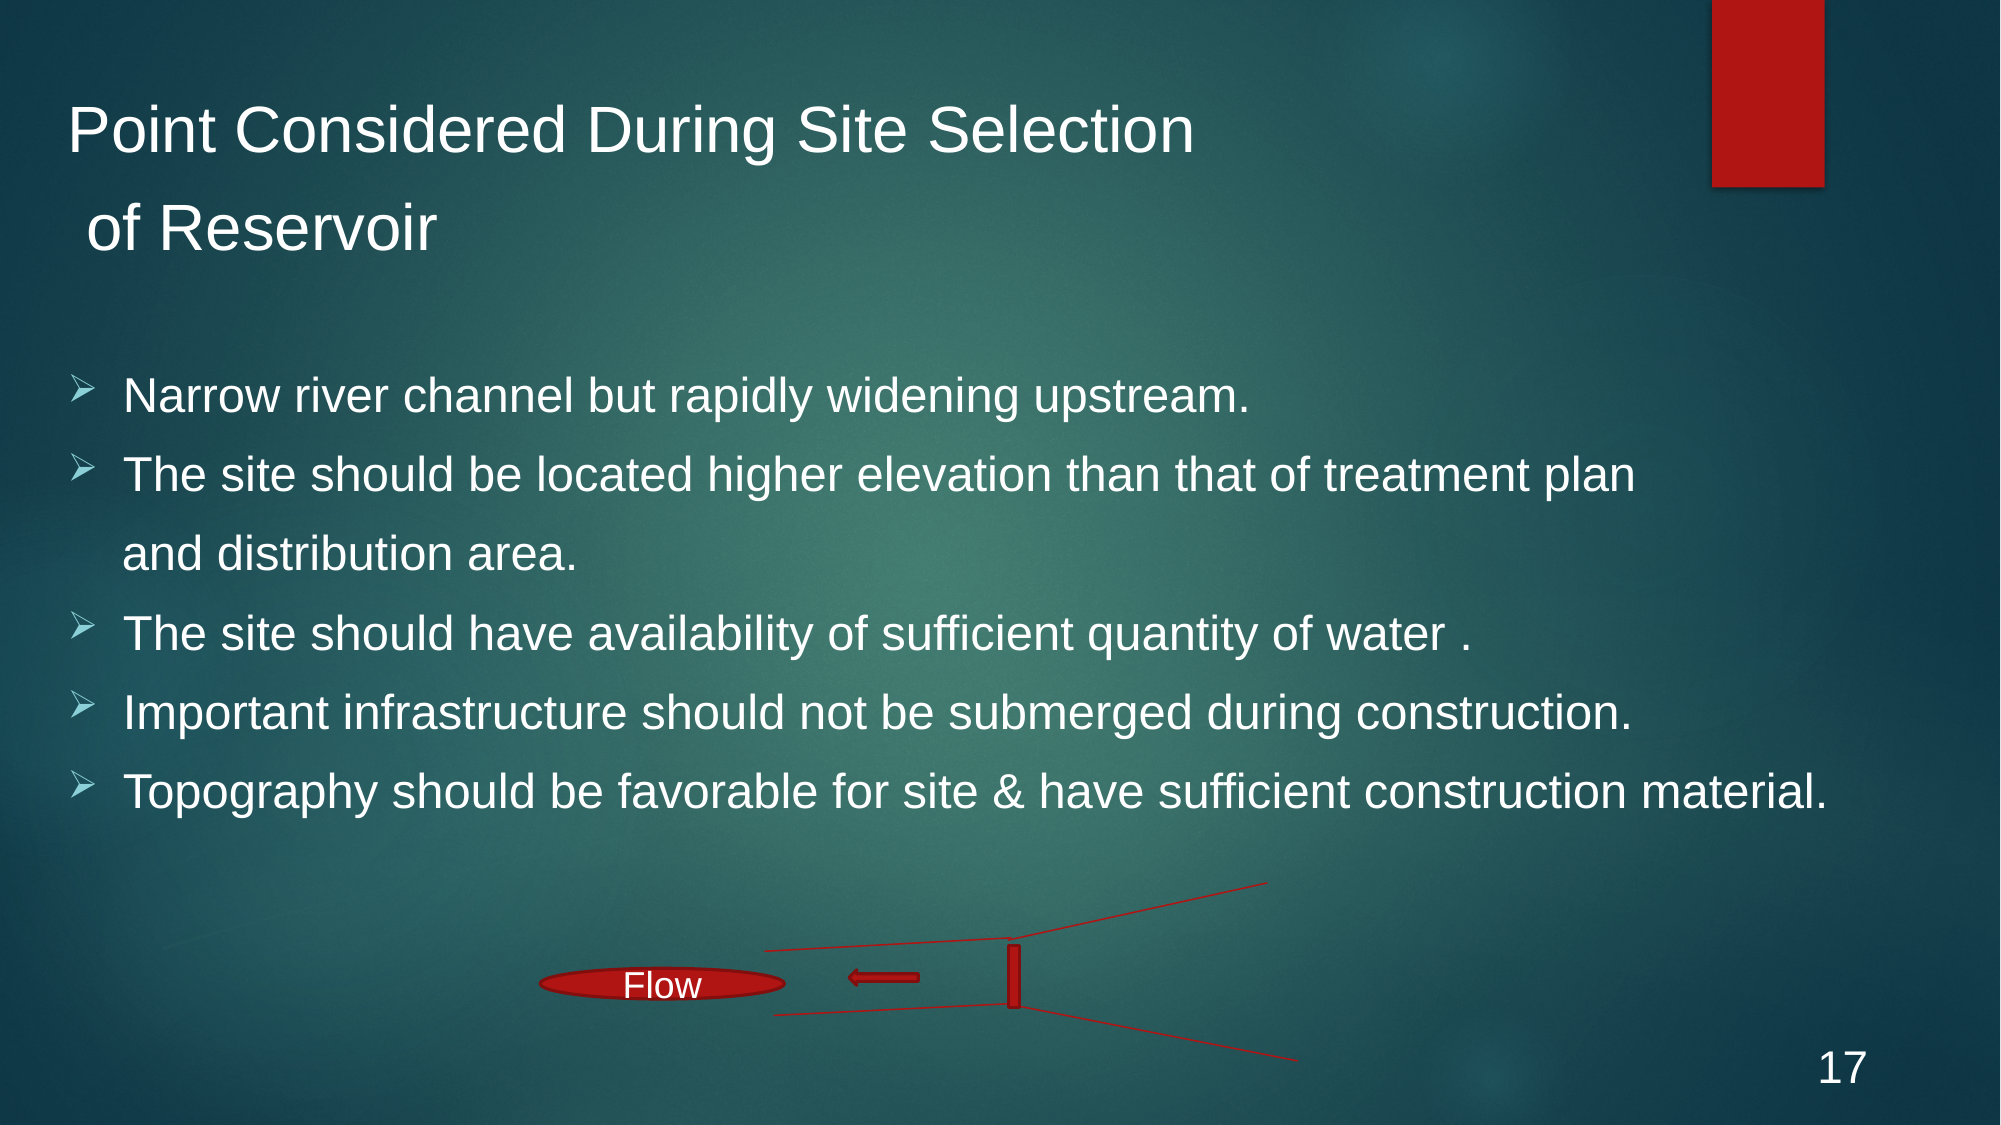

Point Considered During Site Selection
 of Reservoir

Narrow river channel but rapidly widening upstream.
The site should be located higher elevation than that of treatment plan
    and distribution area.
The site should have availability of sufficient quantity of water .
Important infrastructure should not be submerged during construction.
Topography should be favorable for site & have sufficient construction material.

Flow

17